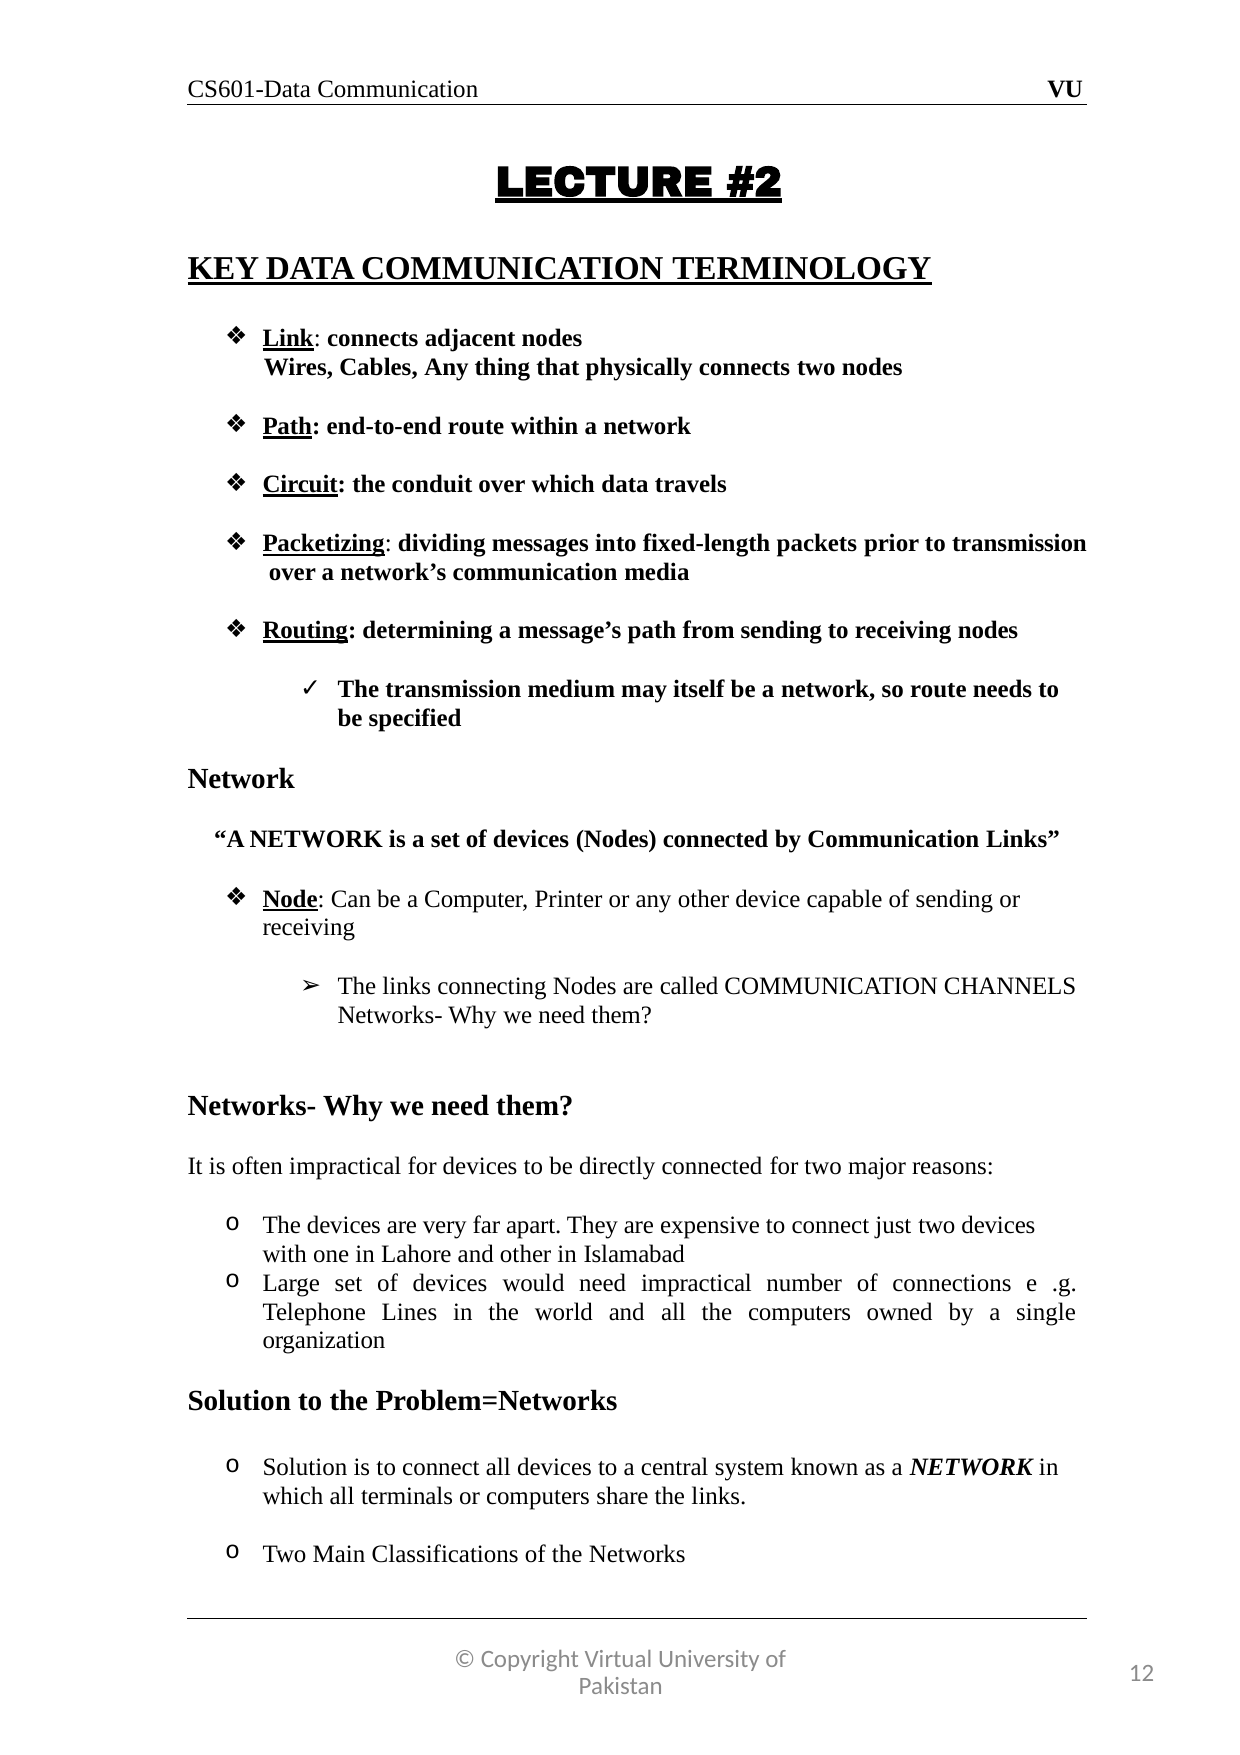

CS601-Data Communication
VU

LECTURE #2

KEY DATA COMMUNICATION TERMINOLOGY
Link: connects adjacent nodes
Wires, Cables, Any thing that physically connects two nodes

Path: end-to-end route within a network

Circuit: the conduit over which data travels

Packetizing: dividing messages into fixed-length packets prior to transmission  over a network’s communication media

Routing: determining a message’s path from sending to receiving nodes

The transmission medium may itself be a network, so route needs to  be specified

Network

“A NETWORK is a set of devices (Nodes) connected by Communication Links”

Node: Can be a Computer, Printer or any other device capable of sending or  receiving

The links connecting Nodes are called COMMUNICATION CHANNELS  Networks- Why we need them?

Networks- Why we need them?

It is often impractical for devices to be directly connected for two major reasons:

The devices are very far apart. They are expensive to connect just two devices  with one in Lahore and other in Islamabad
Large set of devices would need impractical number of connections e .g.  Telephone Lines in the world and all the computers owned by a single  organization

Solution to the Problem=Networks

Solution is to connect all devices to a central system known as a NETWORK in  which all terminals or computers share the links.

Two Main Classifications of the Networks

© Copyright Virtual University of Pakistan
12